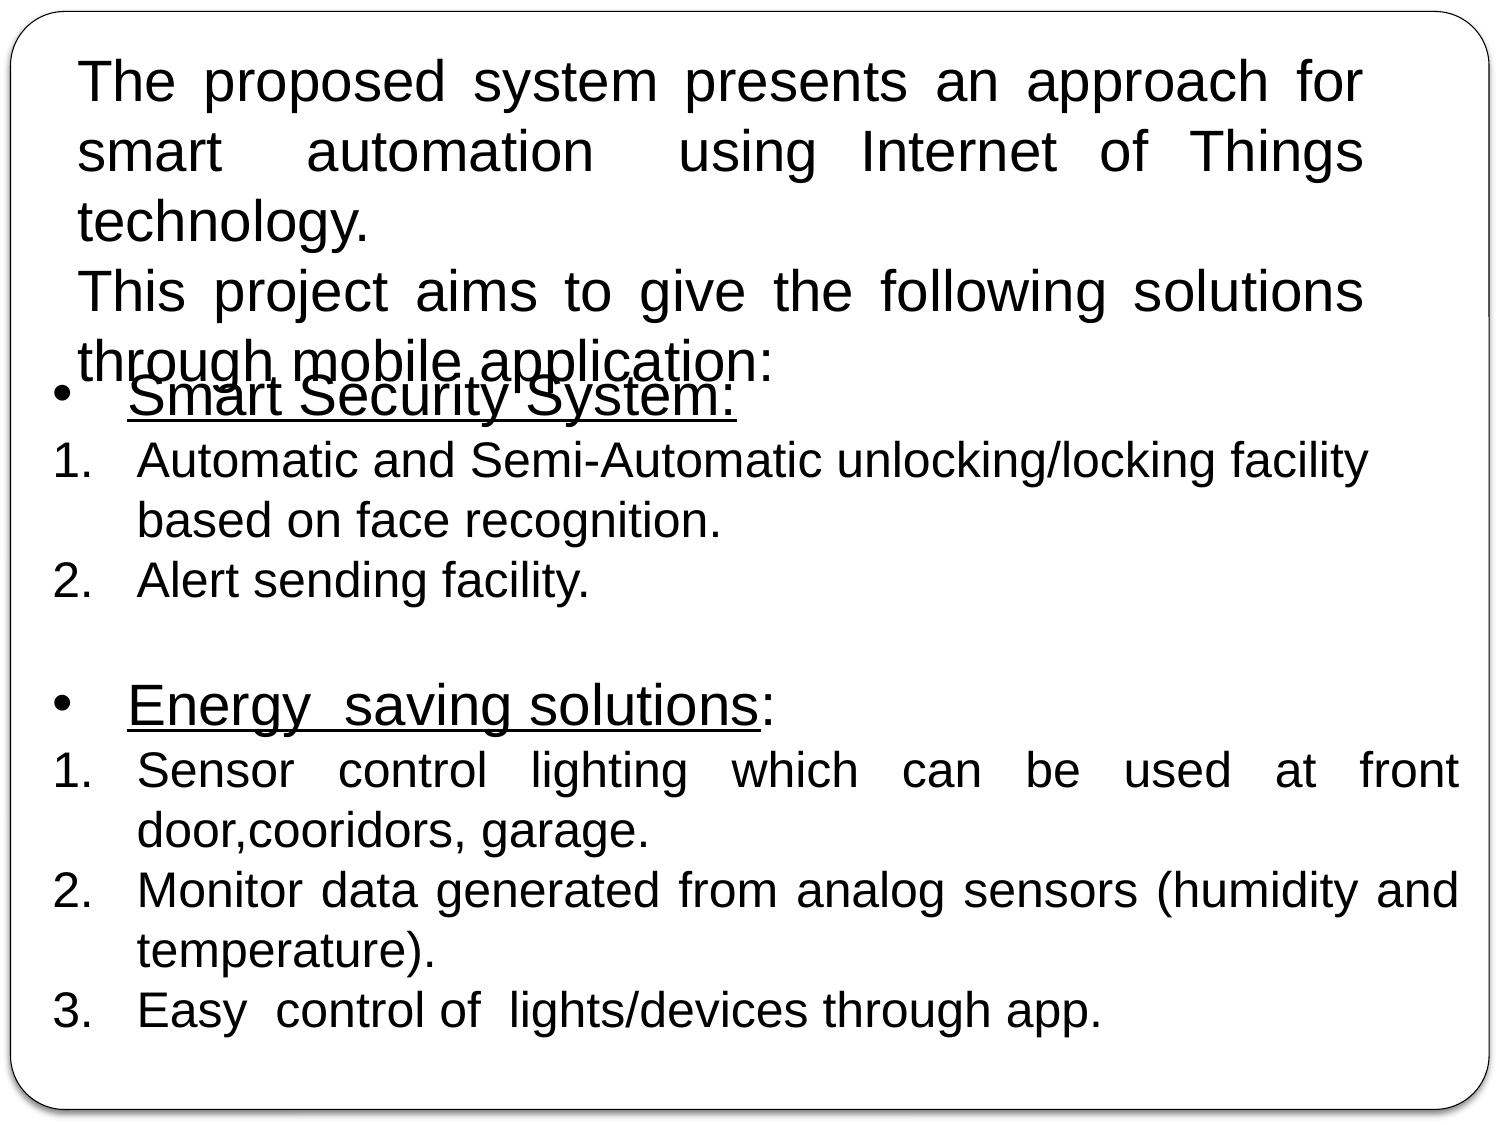

The proposed system presents an approach for smart  automation  using Internet of Things technology.
This project aims to give the following solutions through mobile application:

Smart Security System:
Automatic and Semi-Automatic unlocking/locking facility based on face recognition.
Alert sending facility.

Energy  saving solutions:
Sensor control lighting which can be used at front door,cooridors, garage.
Monitor data generated from analog sensors (humidity and temperature).
Easy  control of  lights/devices through app.